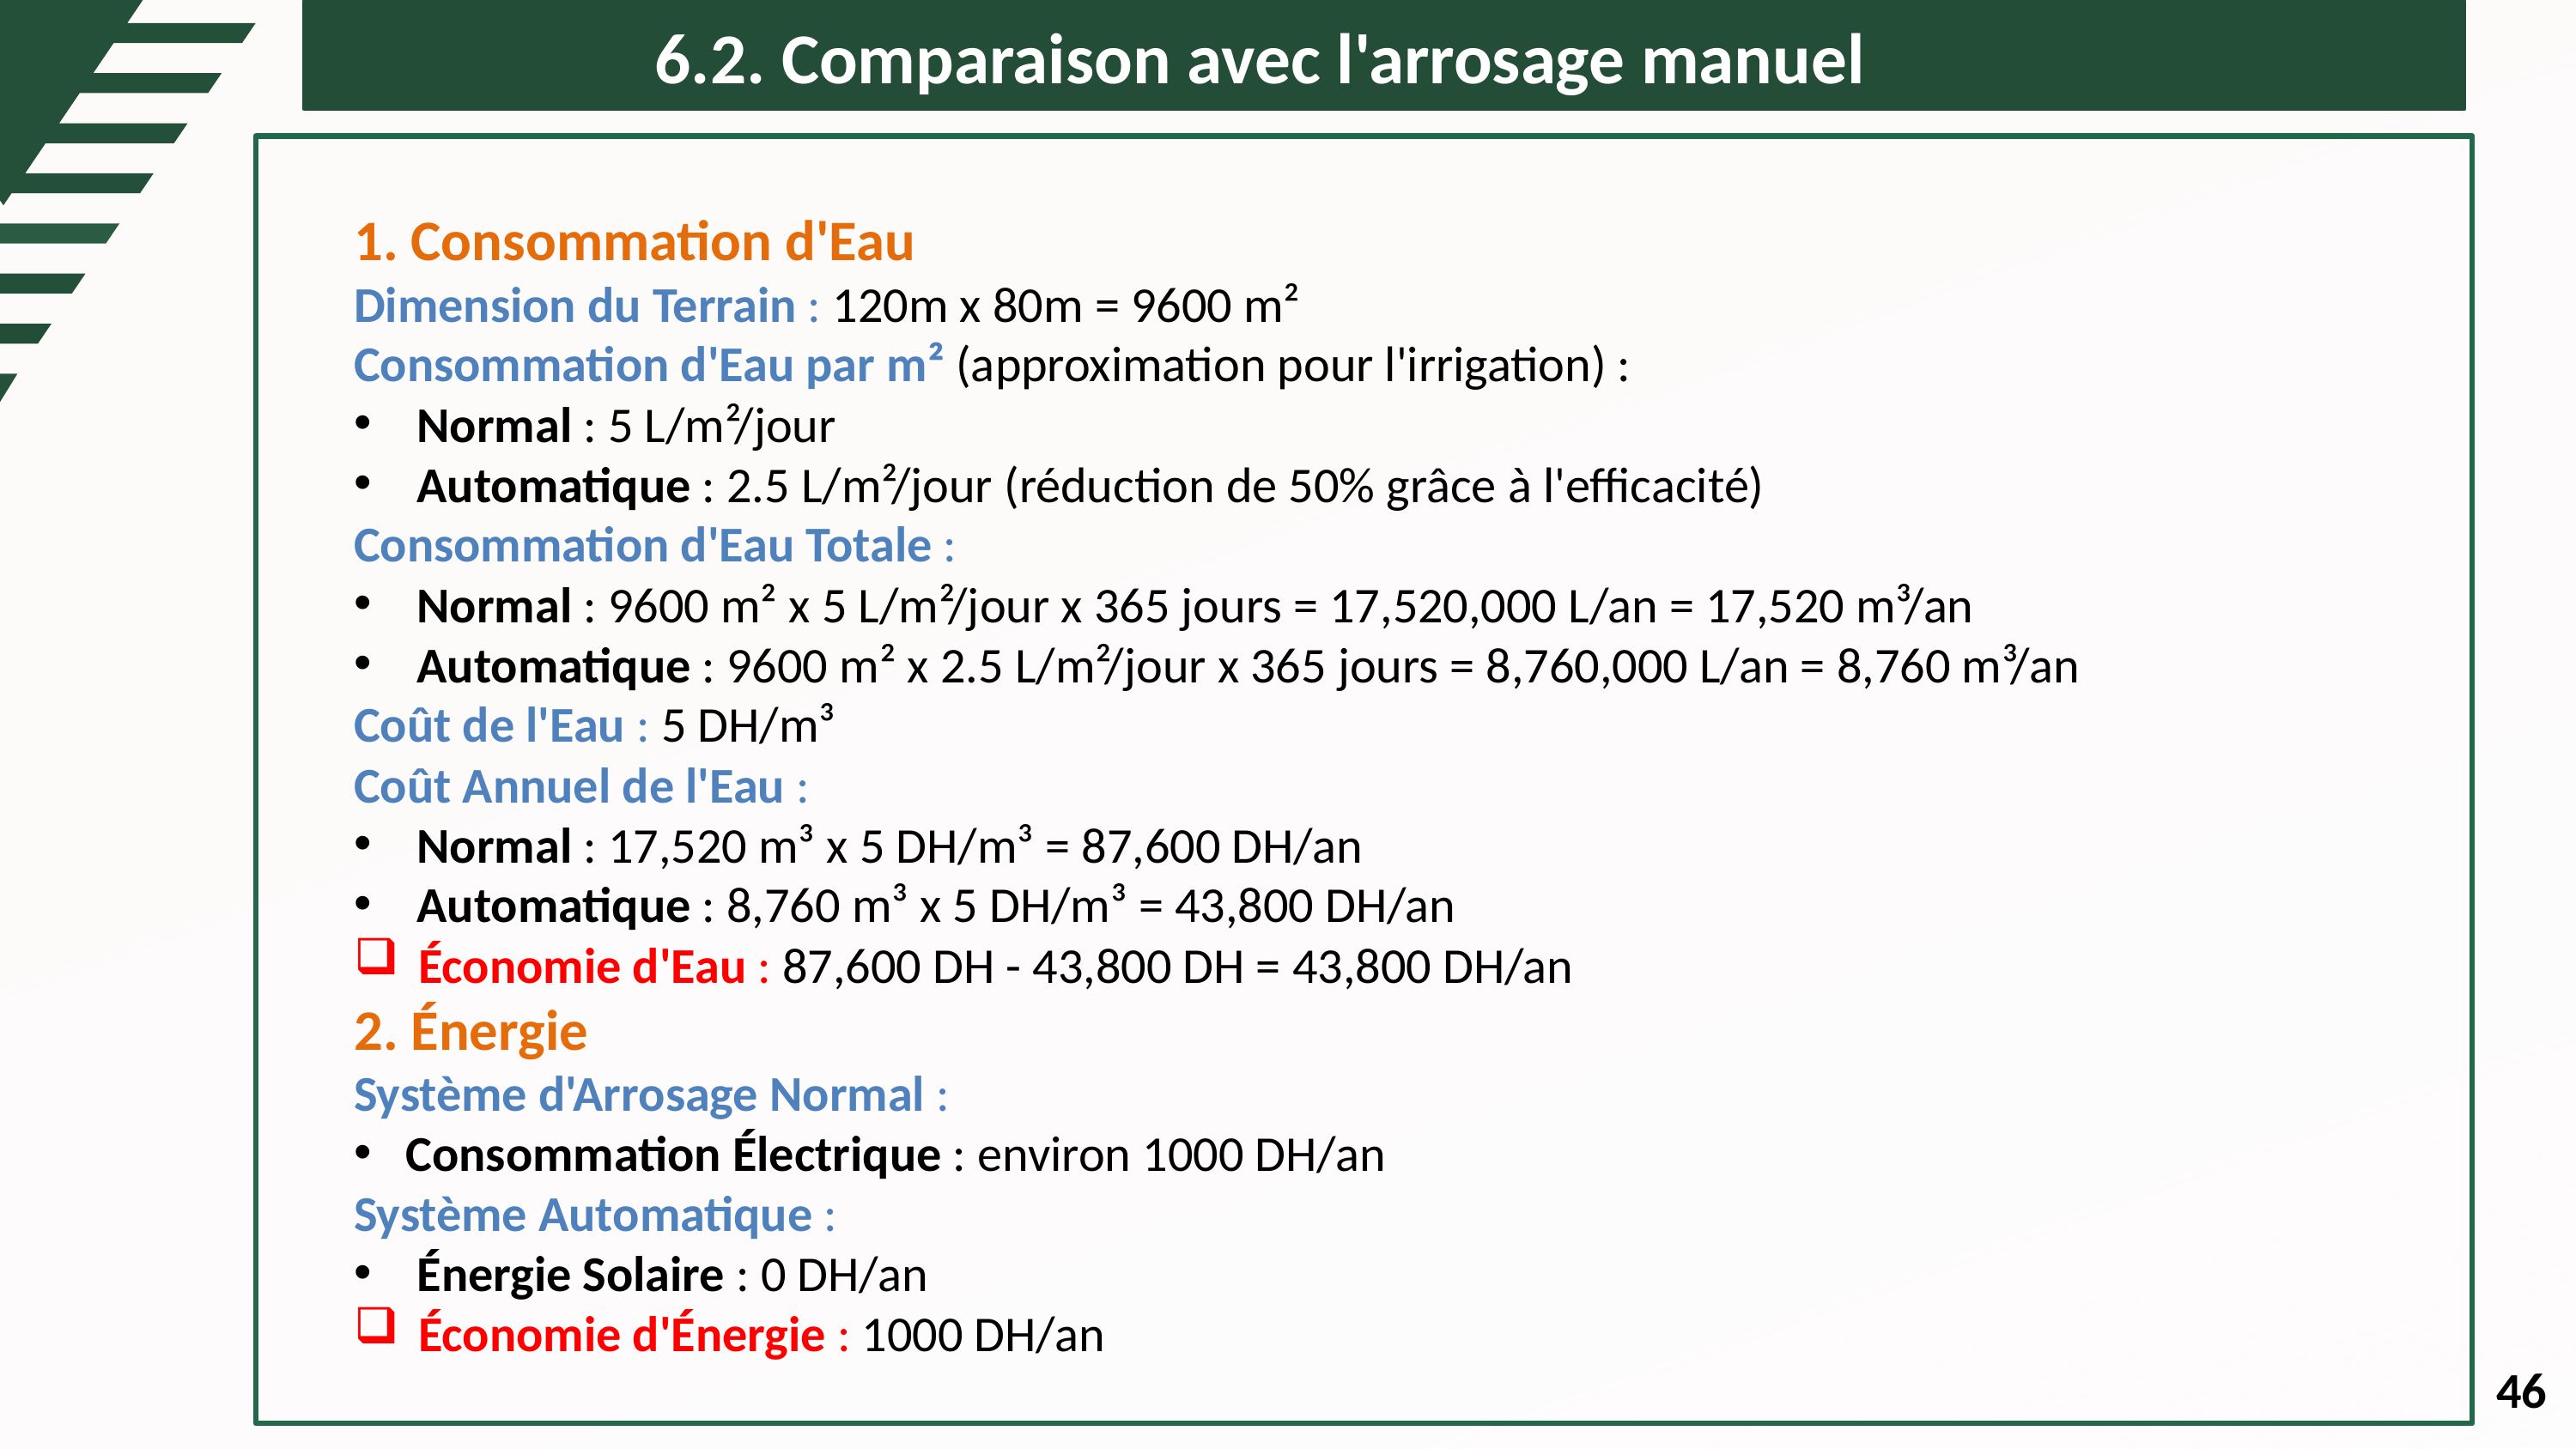

6.2. Comparaison avec l'arrosage manuel

1. Consommation d'Eau
Dimension du Terrain : 120m x 80m = 9600 m²
Consommation d'Eau par m² (approximation pour l'irrigation) :
    Normal : 5 L/m²/jour
    Automatique : 2.5 L/m²/jour (réduction de 50% grâce à l'efficacité)
Consommation d'Eau Totale :
    Normal : 9600 m² x 5 L/m²/jour x 365 jours = 17,520,000 L/an = 17,520 m³/an
    Automatique : 9600 m² x 2.5 L/m²/jour x 365 jours = 8,760,000 L/an = 8,760 m³/an
Coût de l'Eau : 5 DH/m³
Coût Annuel de l'Eau :
    Normal : 17,520 m³ x 5 DH/m³ = 87,600 DH/an
    Automatique : 8,760 m³ x 5 DH/m³ = 43,800 DH/an
Économie d'Eau : 87,600 DH - 43,800 DH = 43,800 DH/an
2. Énergie
Système d'Arrosage Normal :
   Consommation Électrique : environ 1000 DH/an
Système Automatique :
    Énergie Solaire : 0 DH/an
Économie d'Énergie : 1000 DH/an

46